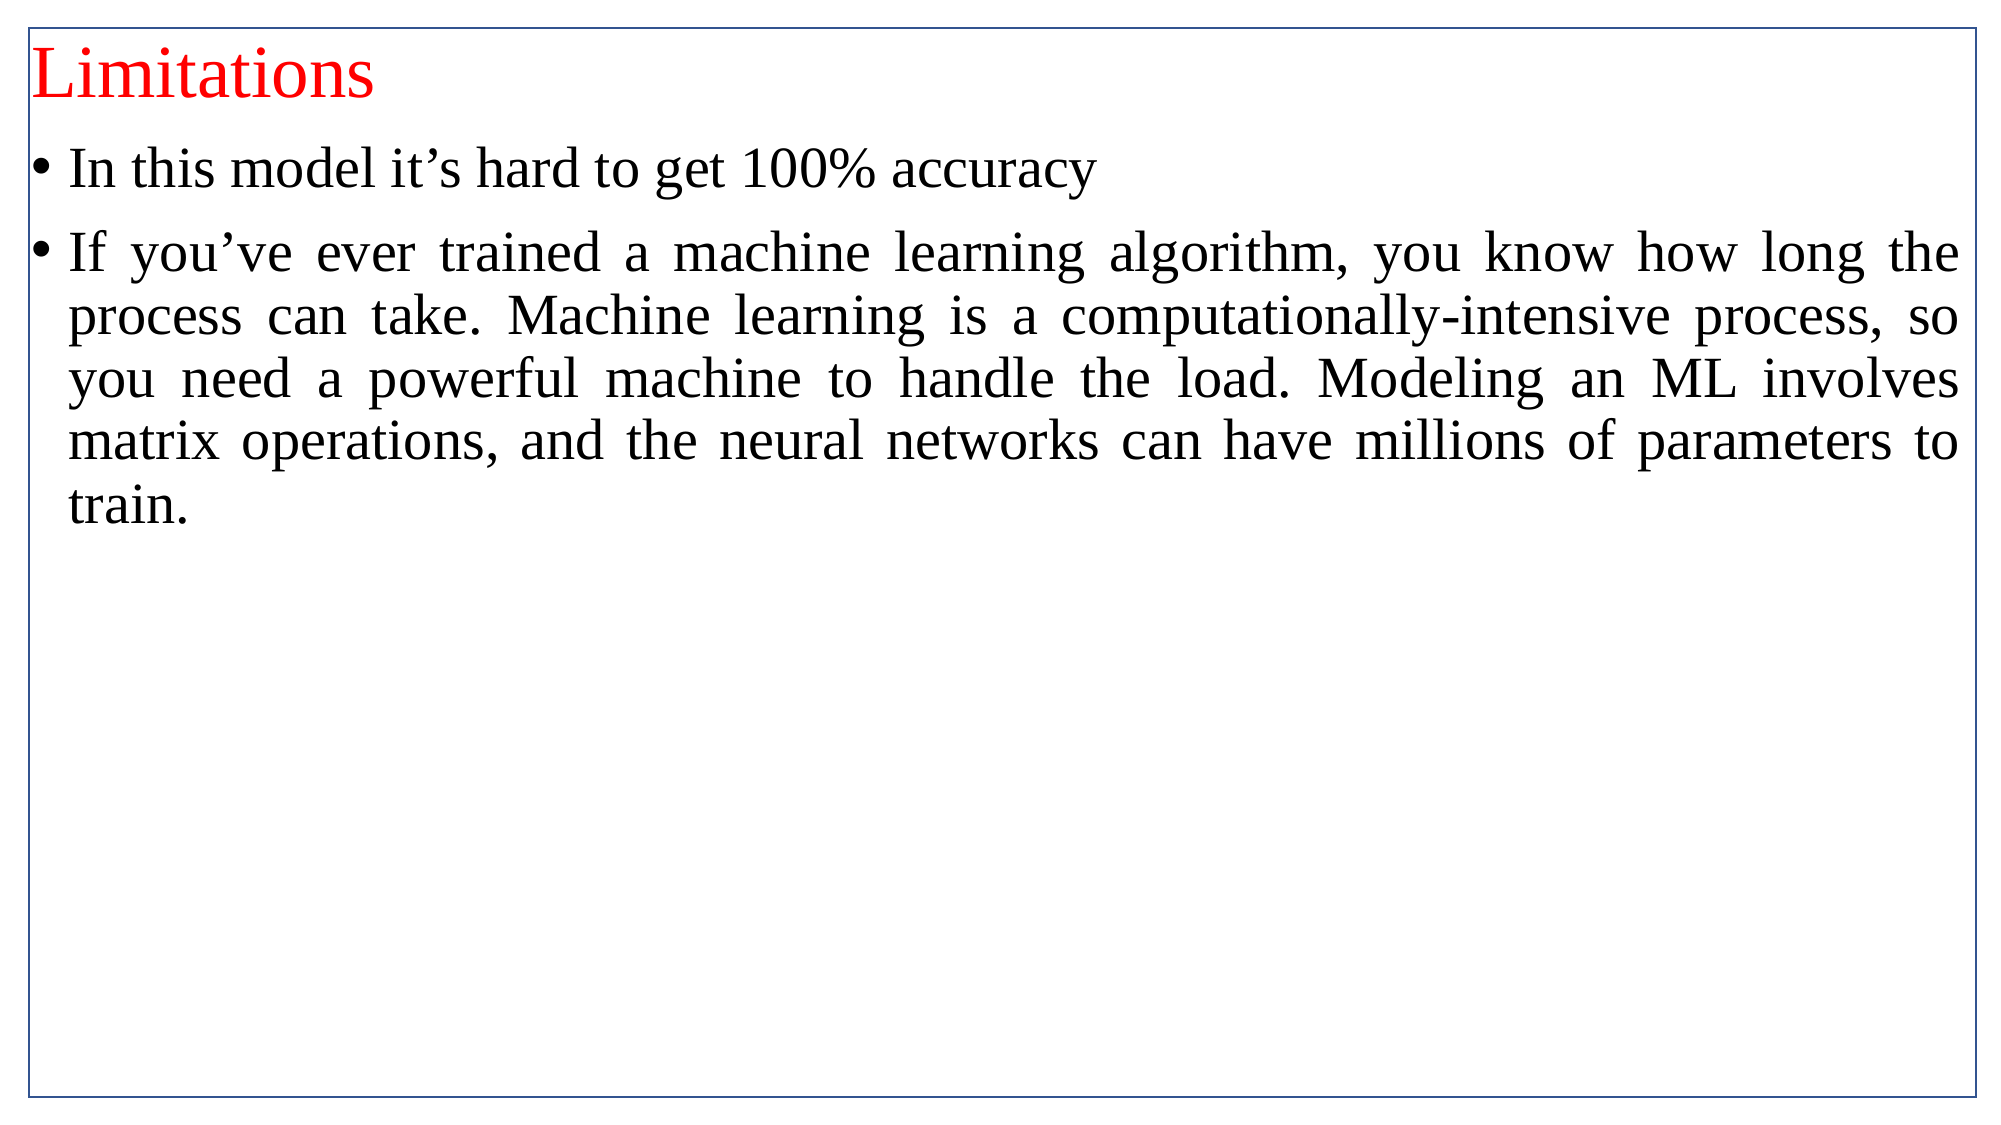

# Limitations

In this model it’s hard to get 100% accuracy
If you’ve ever trained a machine learning algorithm, you know how long the process can take. Machine learning is a computationally-intensive process, so you need a powerful machine to handle the load. Modeling an ML involves matrix operations, and the neural networks can have millions of parameters to train.